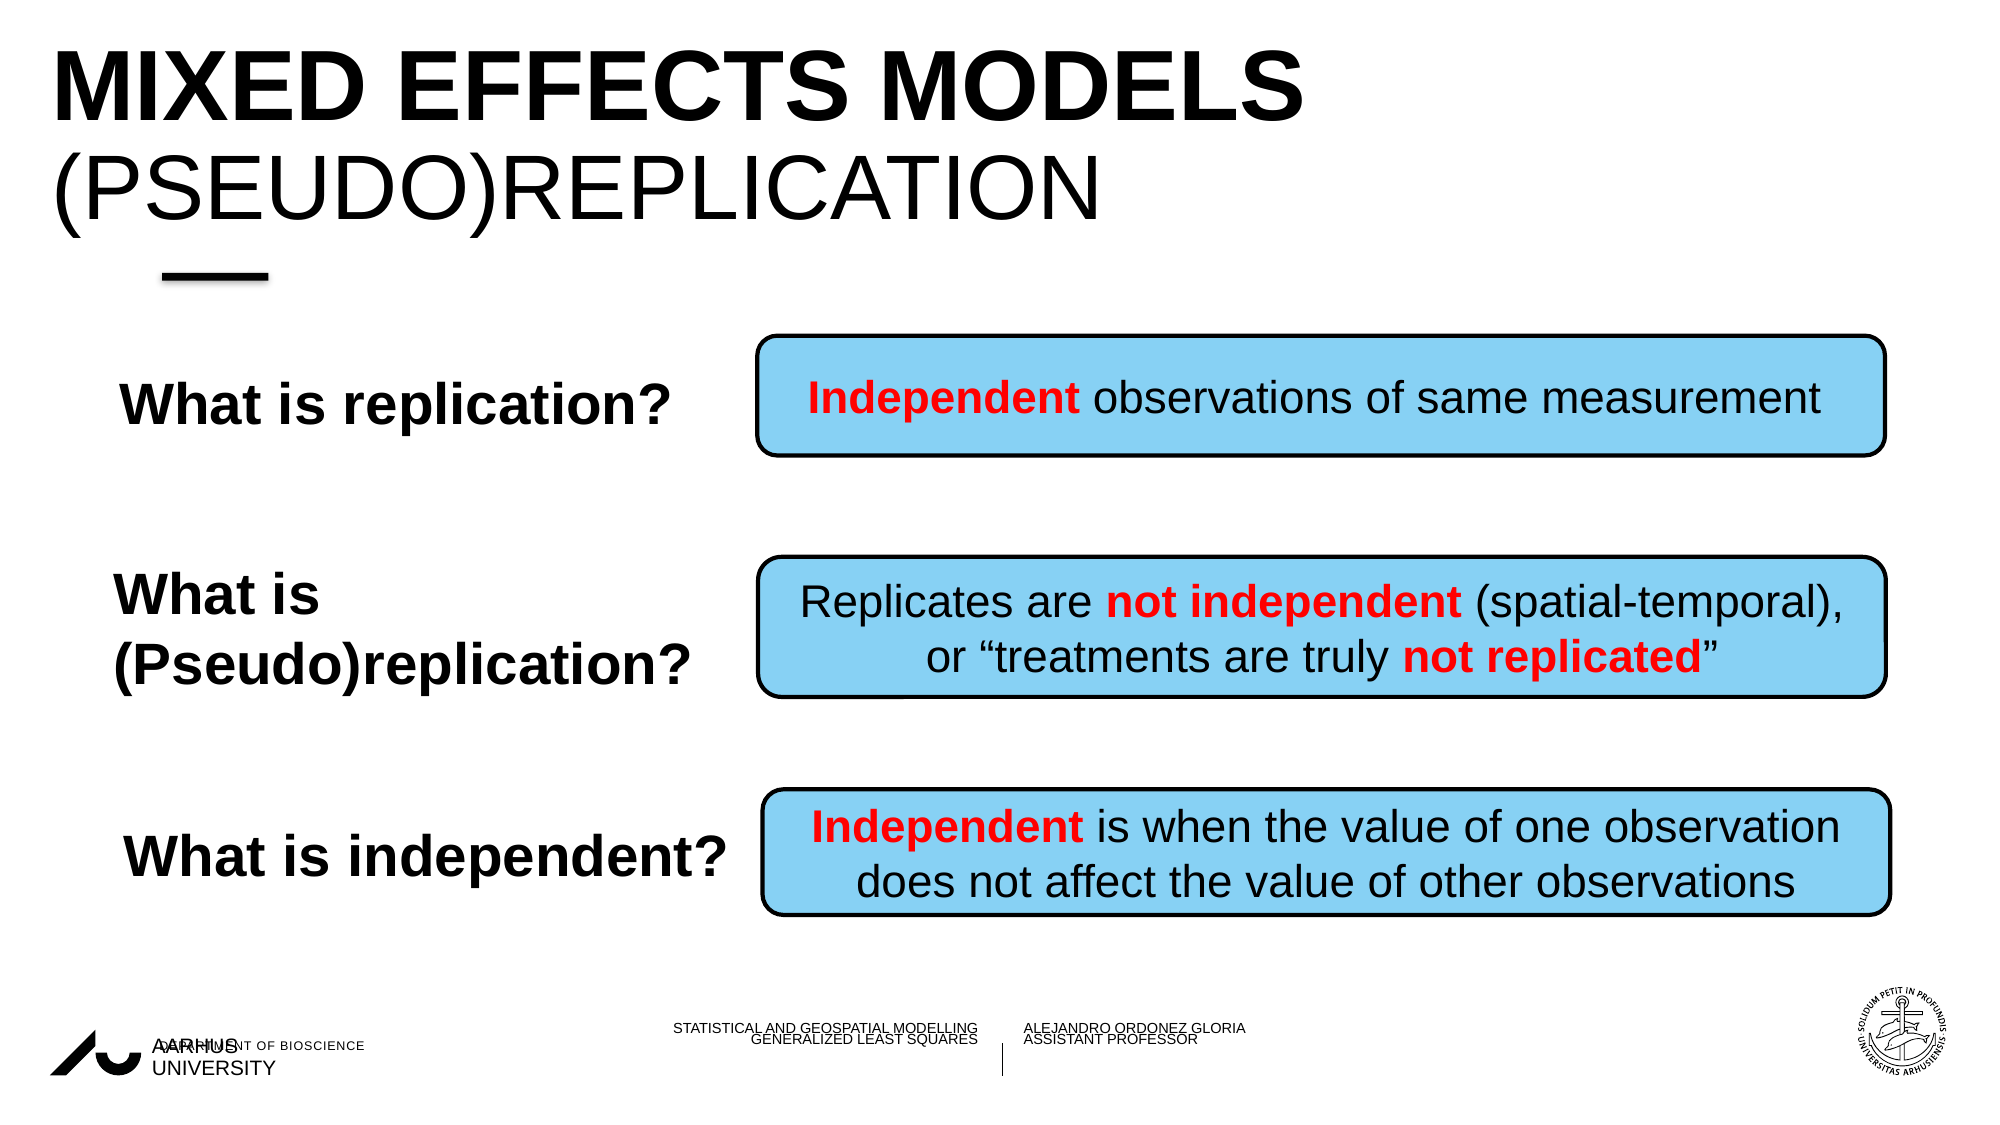

# Mixed Effects Models (Pseudo)replication
Independent observations of same measurement
What is replication?
What is (Pseudo)replication?
Replicates are not independent (spatial-temporal), or “treatments are truly not replicated”
Independent is when the value of one observation does not affect the value of other observations
What is independent?